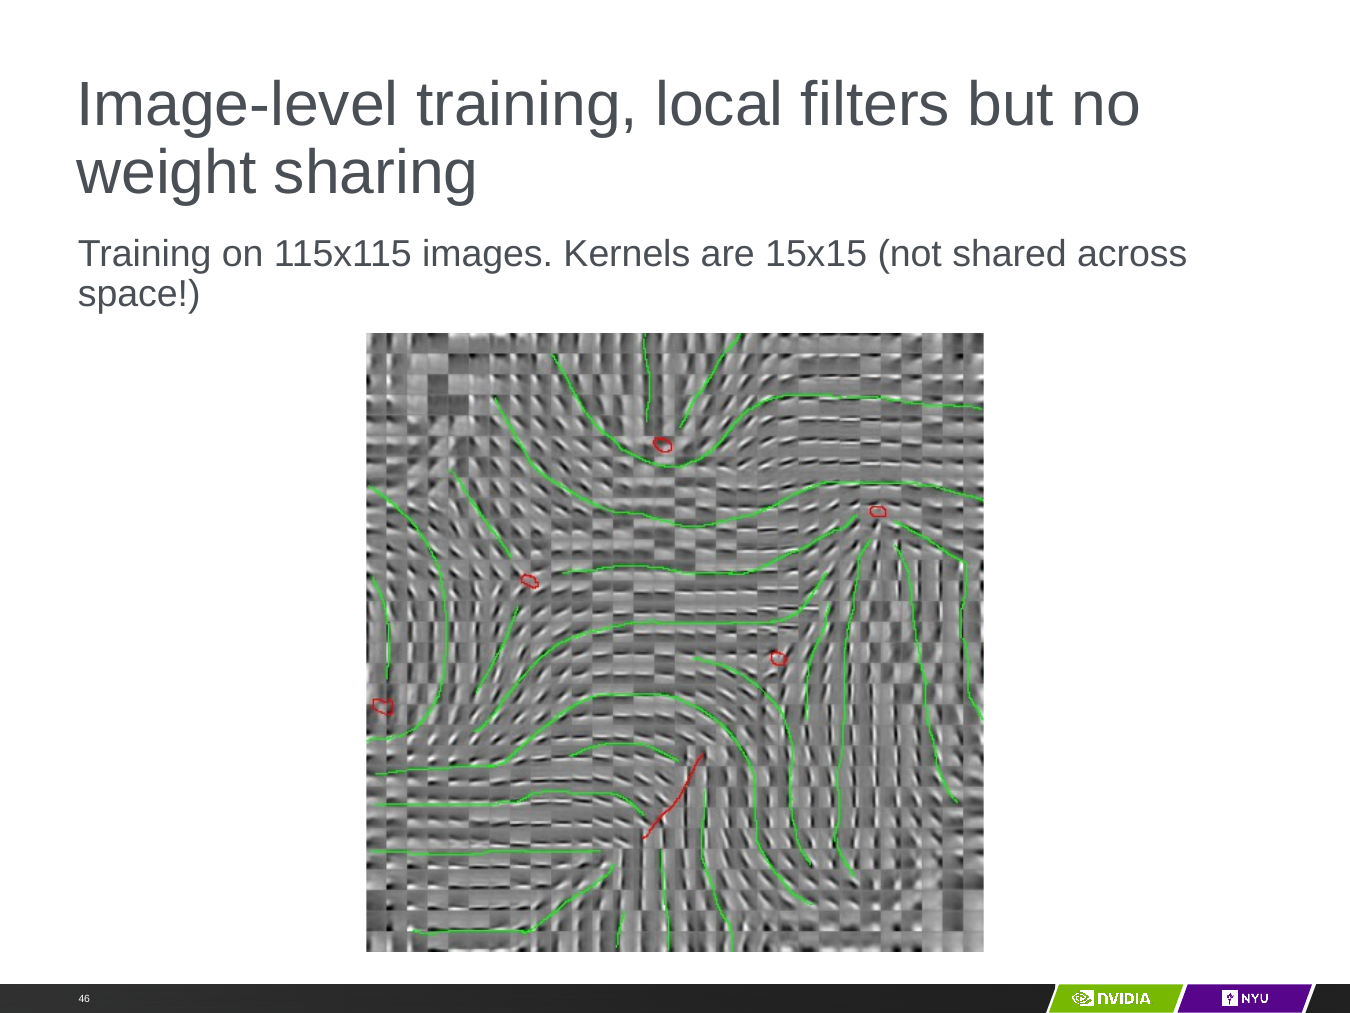

# Image-level training, local filters but no weight sharing
Y LeCun
Training on 115x115 images. Kernels are 15x15 (not shared across space!)